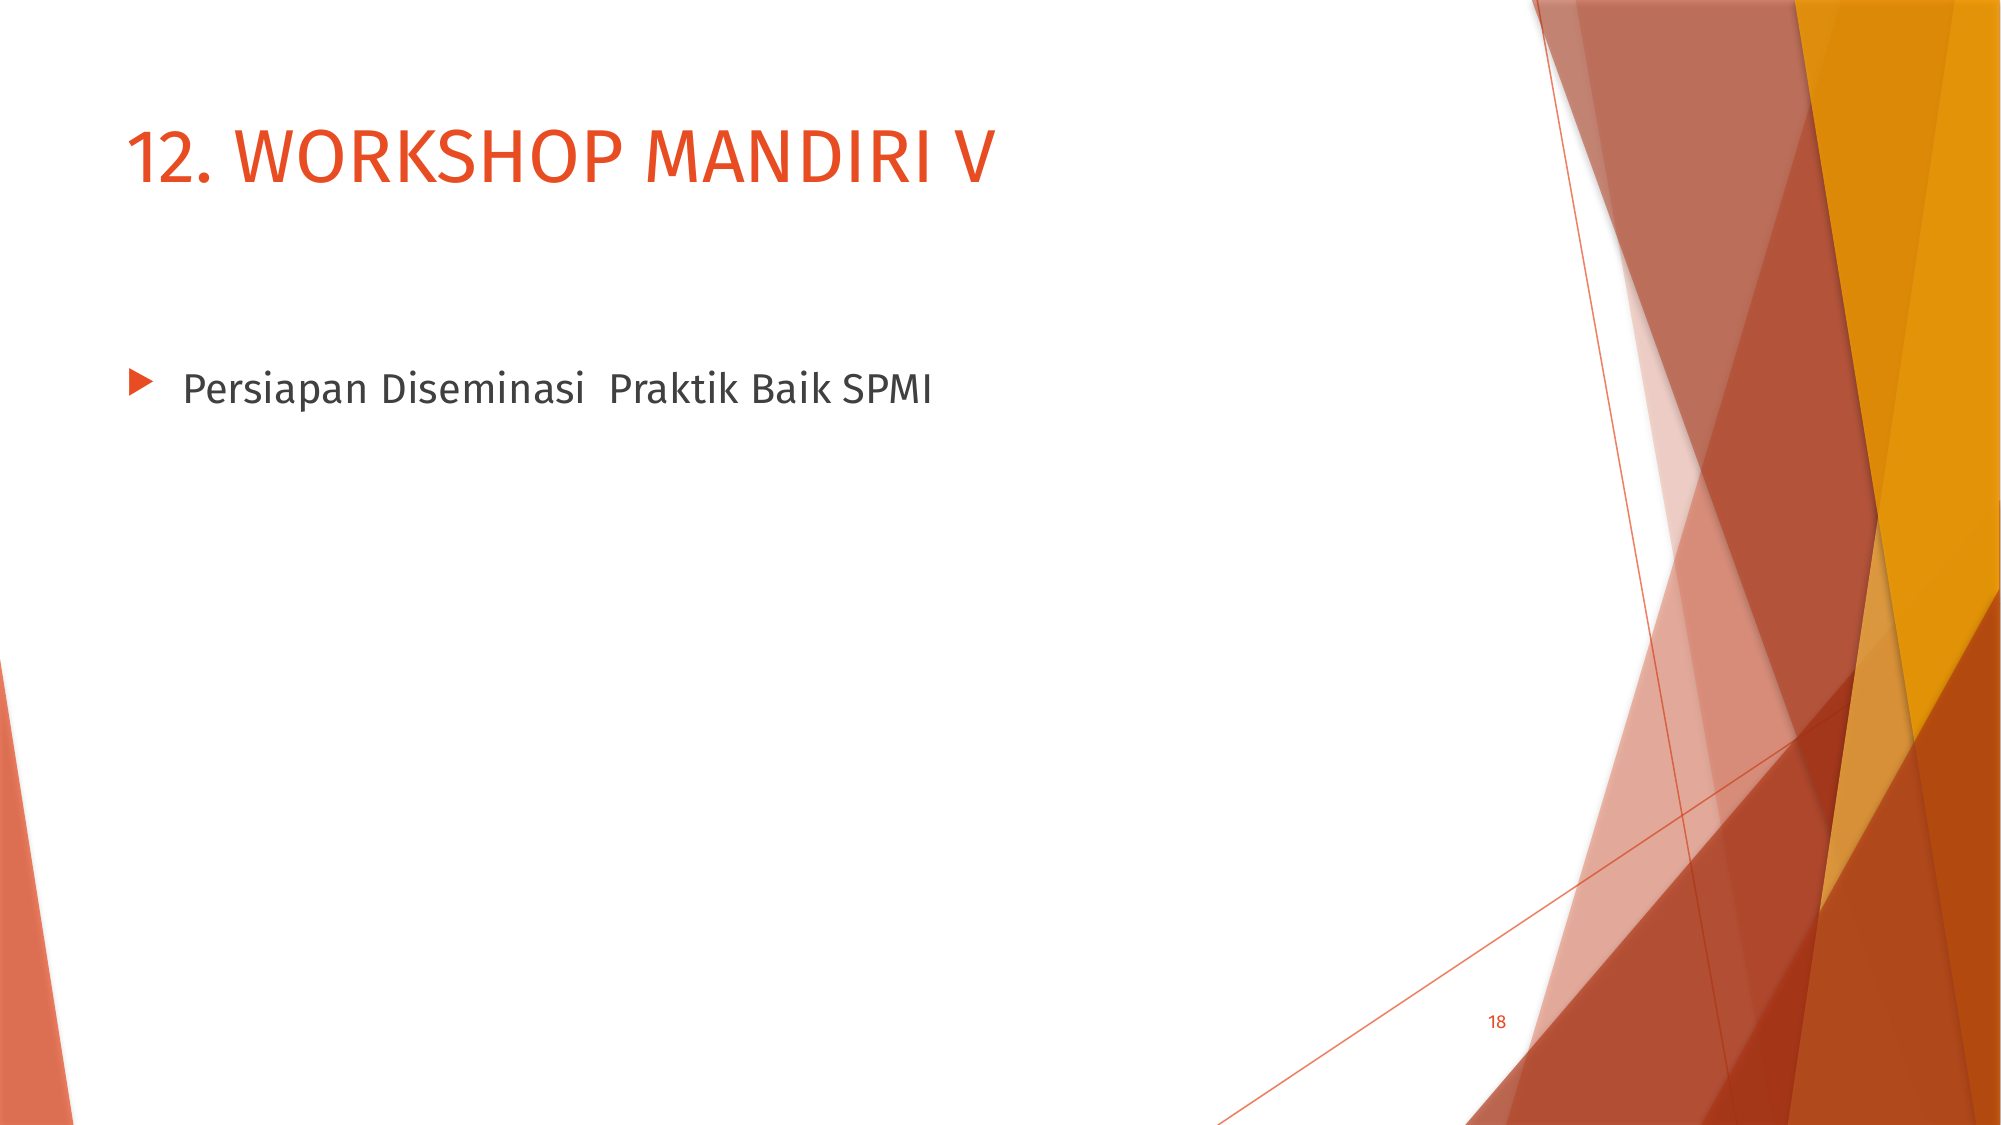

# 12. WORKSHOP MANDIRI V
Persiapan Diseminasi  Praktik Baik SPMI

18